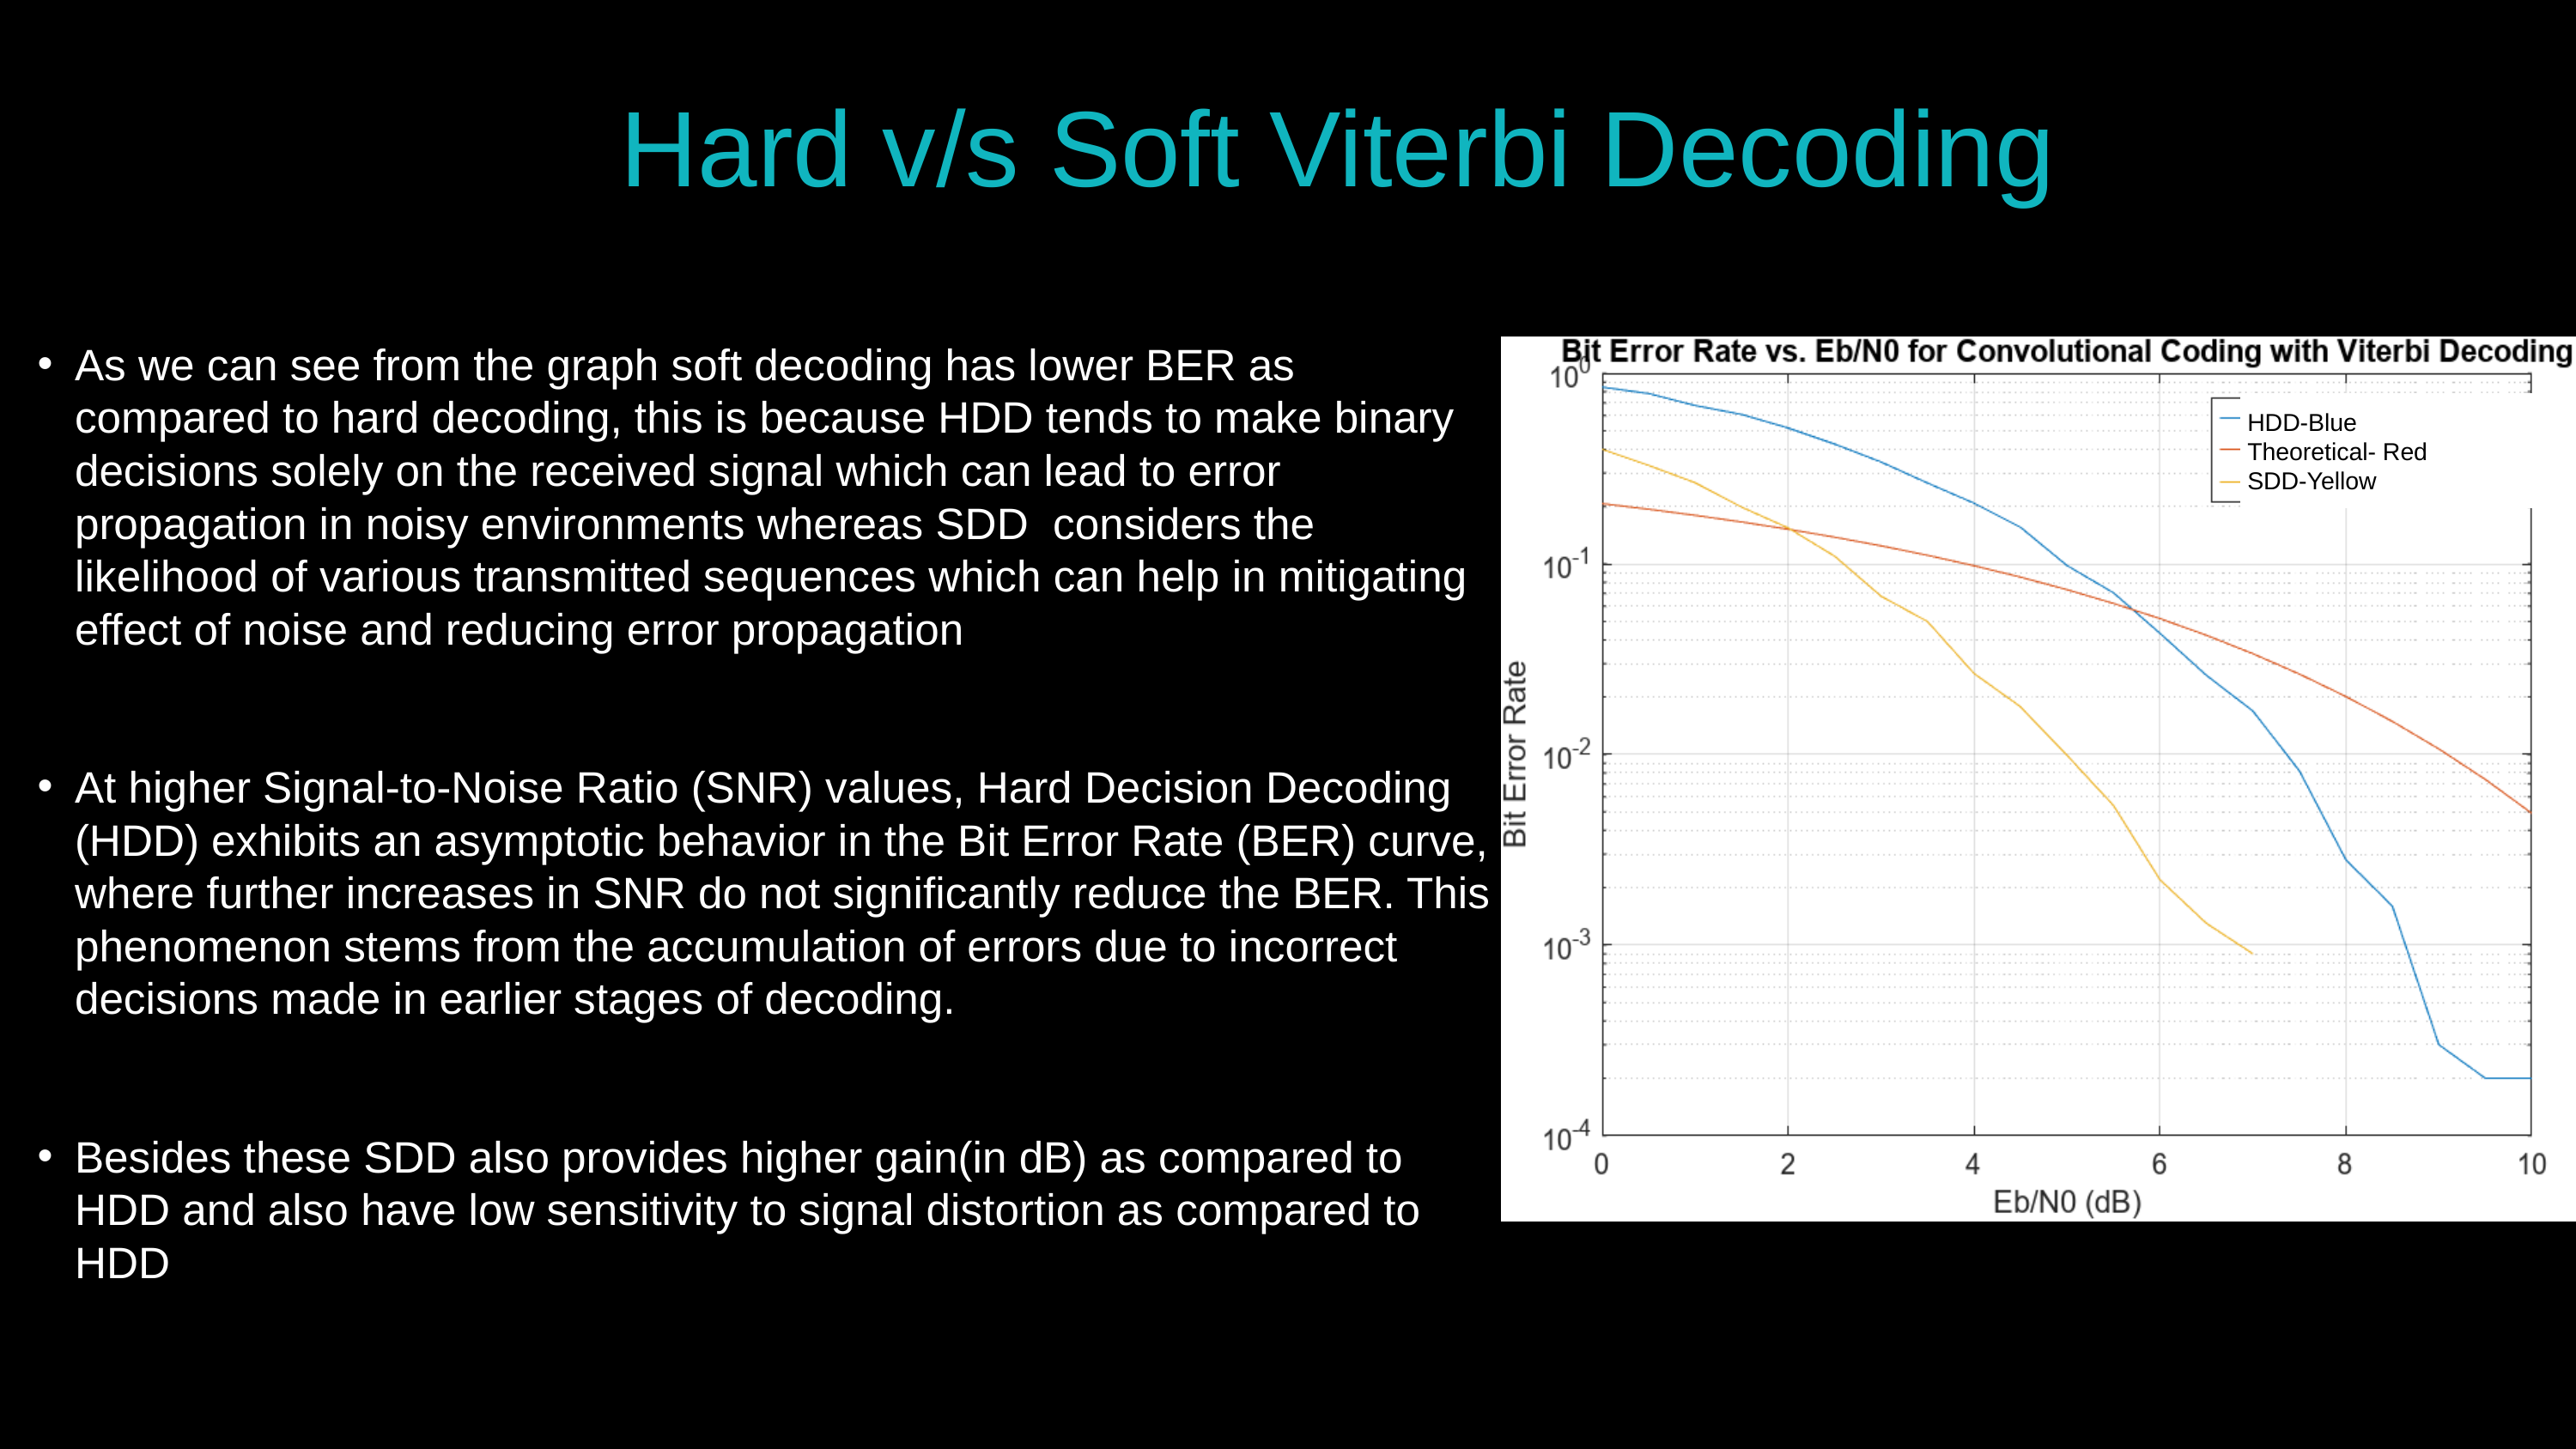

Hard v/s Soft Viterbi Decoding
As we can see from the graph soft decoding has lower BER as compared to hard decoding, this is because HDD tends to make binary decisions solely on the received signal which can lead to error propagation in noisy environments whereas SDD  considers the likelihood of various transmitted sequences which can help in mitigating effect of noise and reducing error propagation

At higher Signal-to-Noise Ratio (SNR) values, Hard Decision Decoding (HDD) exhibits an asymptotic behavior in the Bit Error Rate (BER) curve, where further increases in SNR do not significantly reduce the BER. This phenomenon stems from the accumulation of errors due to incorrect decisions made in earlier stages of decoding.

Besides these SDD also provides higher gain(in dB) as compared to HDD and also have low sensitivity to signal distortion as compared to HDD

HDD-Blue
Theoretical- Red
SDD-Yellow